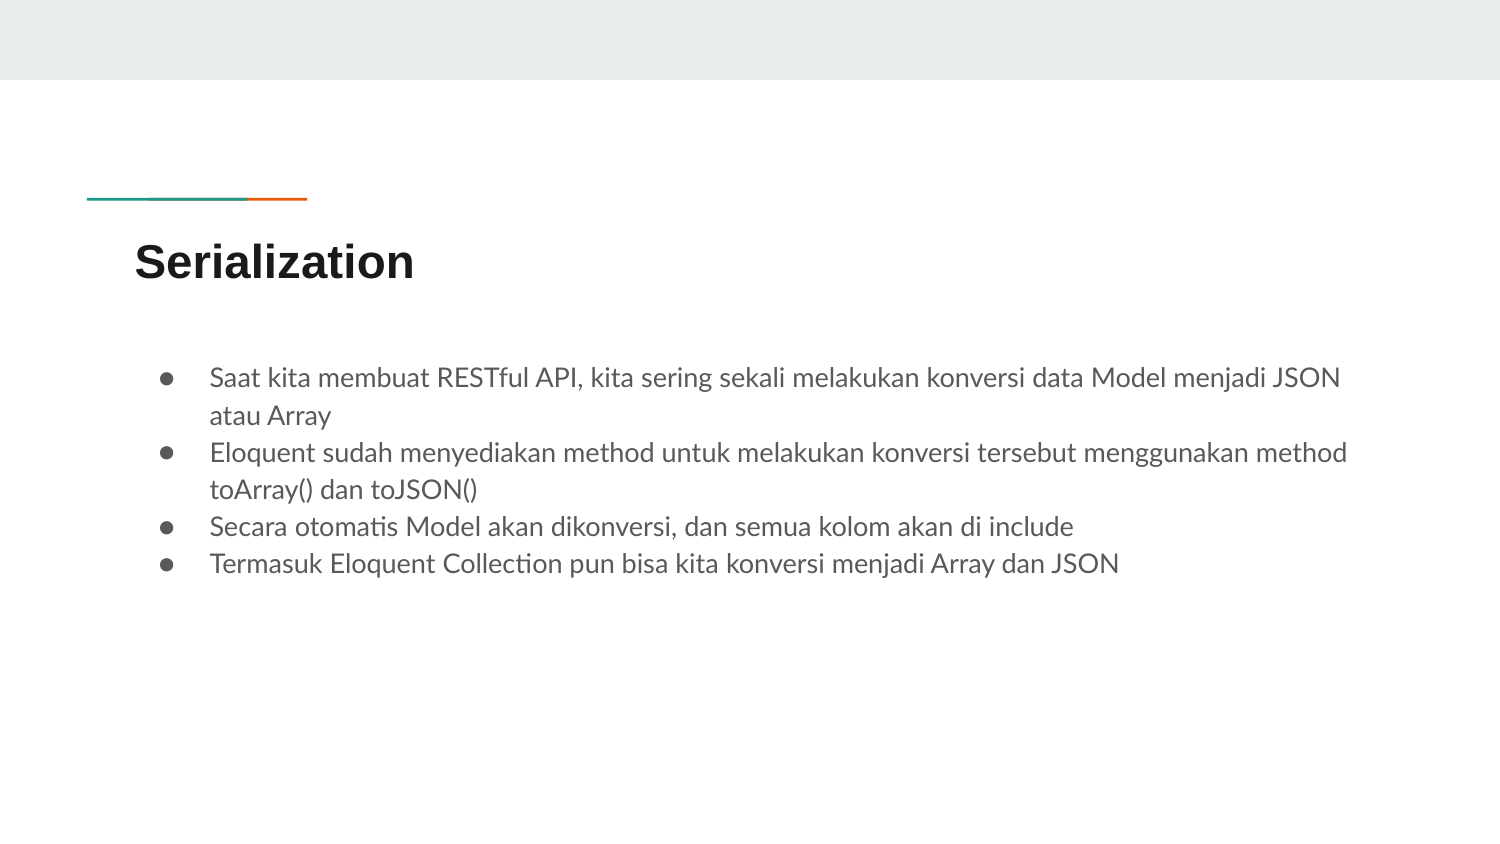

# Serialization
Saat kita membuat RESTful API, kita sering sekali melakukan konversi data Model menjadi JSON atau Array
Eloquent sudah menyediakan method untuk melakukan konversi tersebut menggunakan method toArray() dan toJSON()
Secara otomatis Model akan dikonversi, dan semua kolom akan di include
Termasuk Eloquent Collection pun bisa kita konversi menjadi Array dan JSON